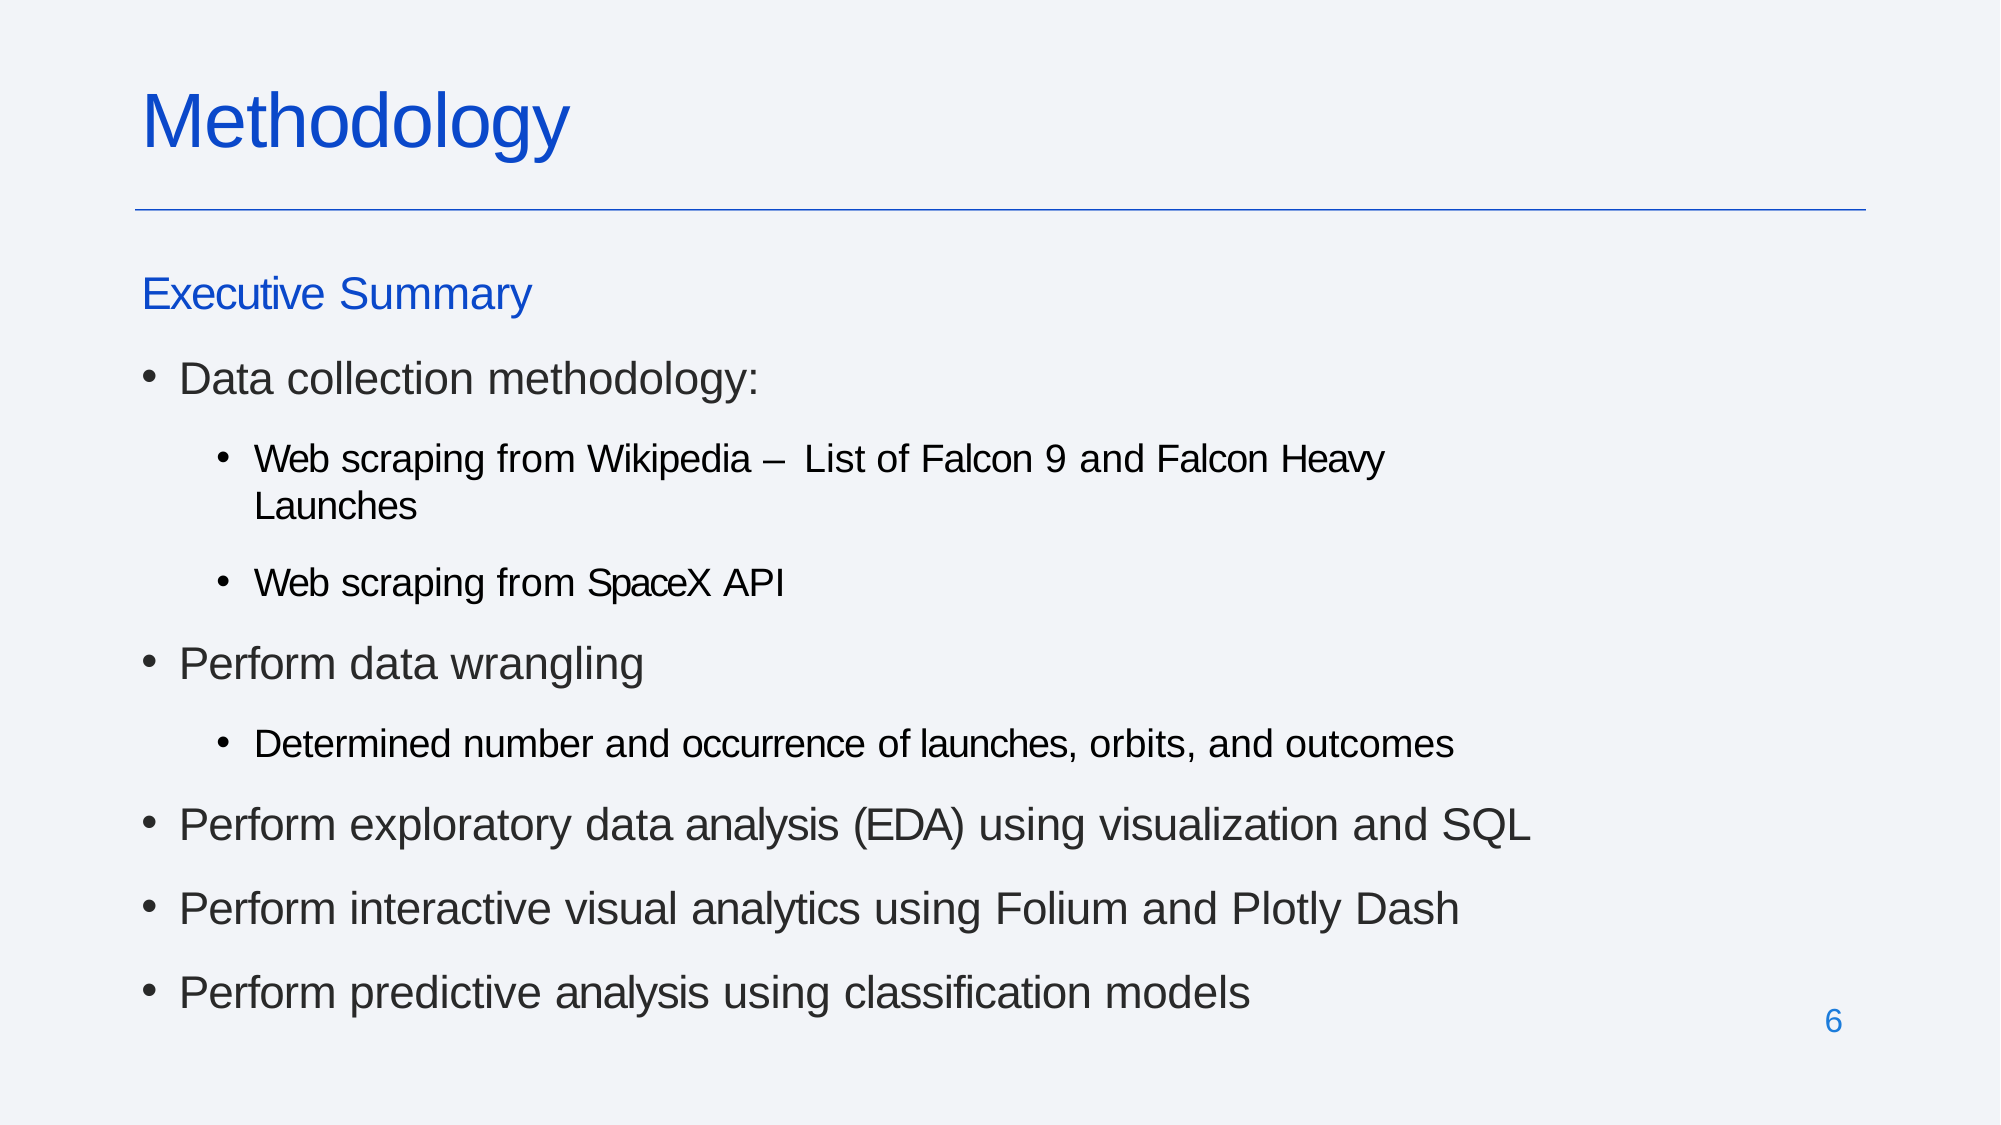

# Methodology
Executive Summary
Data collection methodology:
Web scraping from Wikipedia – List of Falcon 9 and Falcon Heavy Launches
Web scraping from SpaceX API
Perform data wrangling
Determined number and occurrence of launches, orbits, and outcomes
Perform exploratory data analysis (EDA) using visualization and SQL
Perform interactive visual analytics using Folium and Plotly Dash
Perform predictive analysis using classification models
6